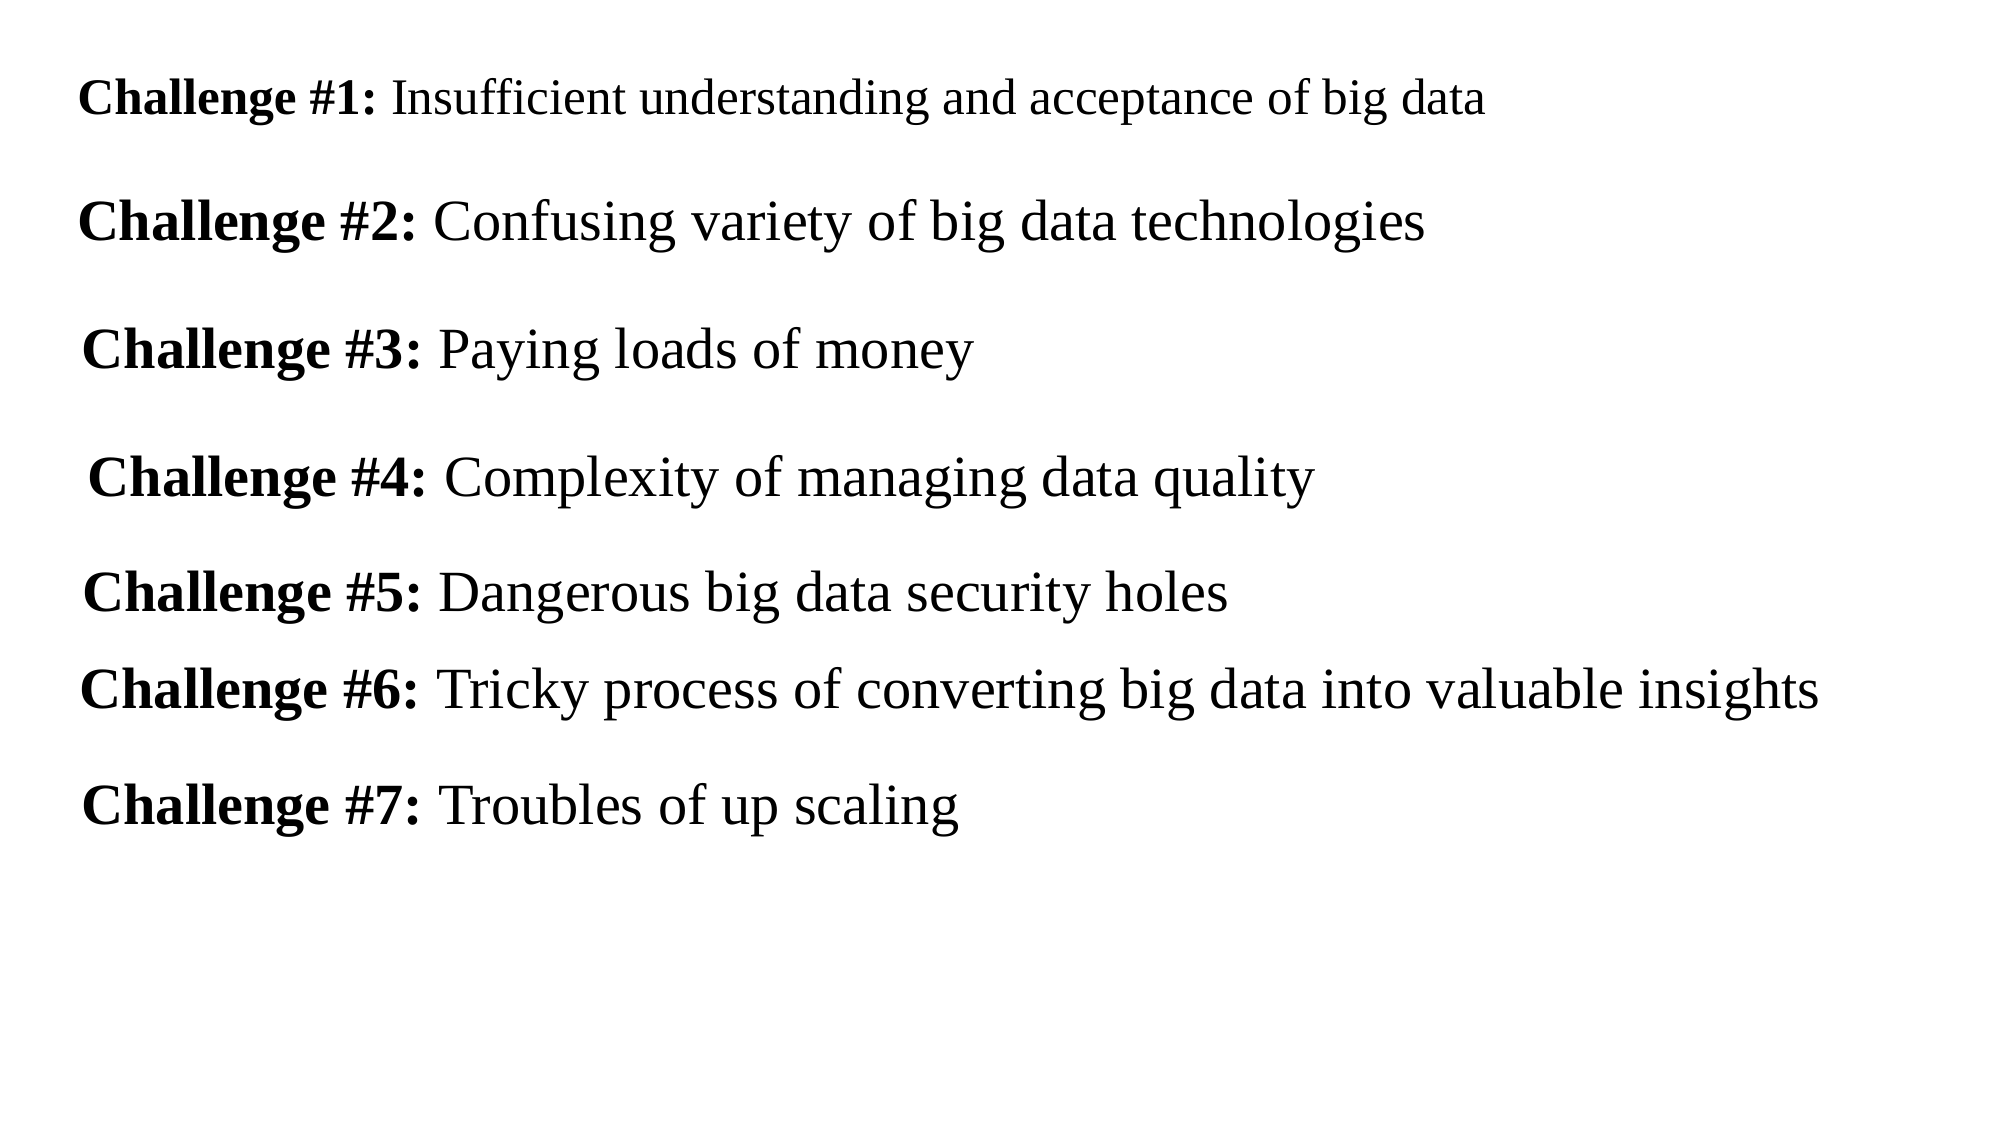

Challenge #1: Insufficient understanding and acceptance of big data
Challenge #2: Confusing variety of big data technologies
Challenge #3: Paying loads of money
Challenge #4: Complexity of managing data quality
Challenge #5: Dangerous big data security holes
Challenge #6: Tricky process of converting big data into valuable insights
Challenge #7: Troubles of up scaling